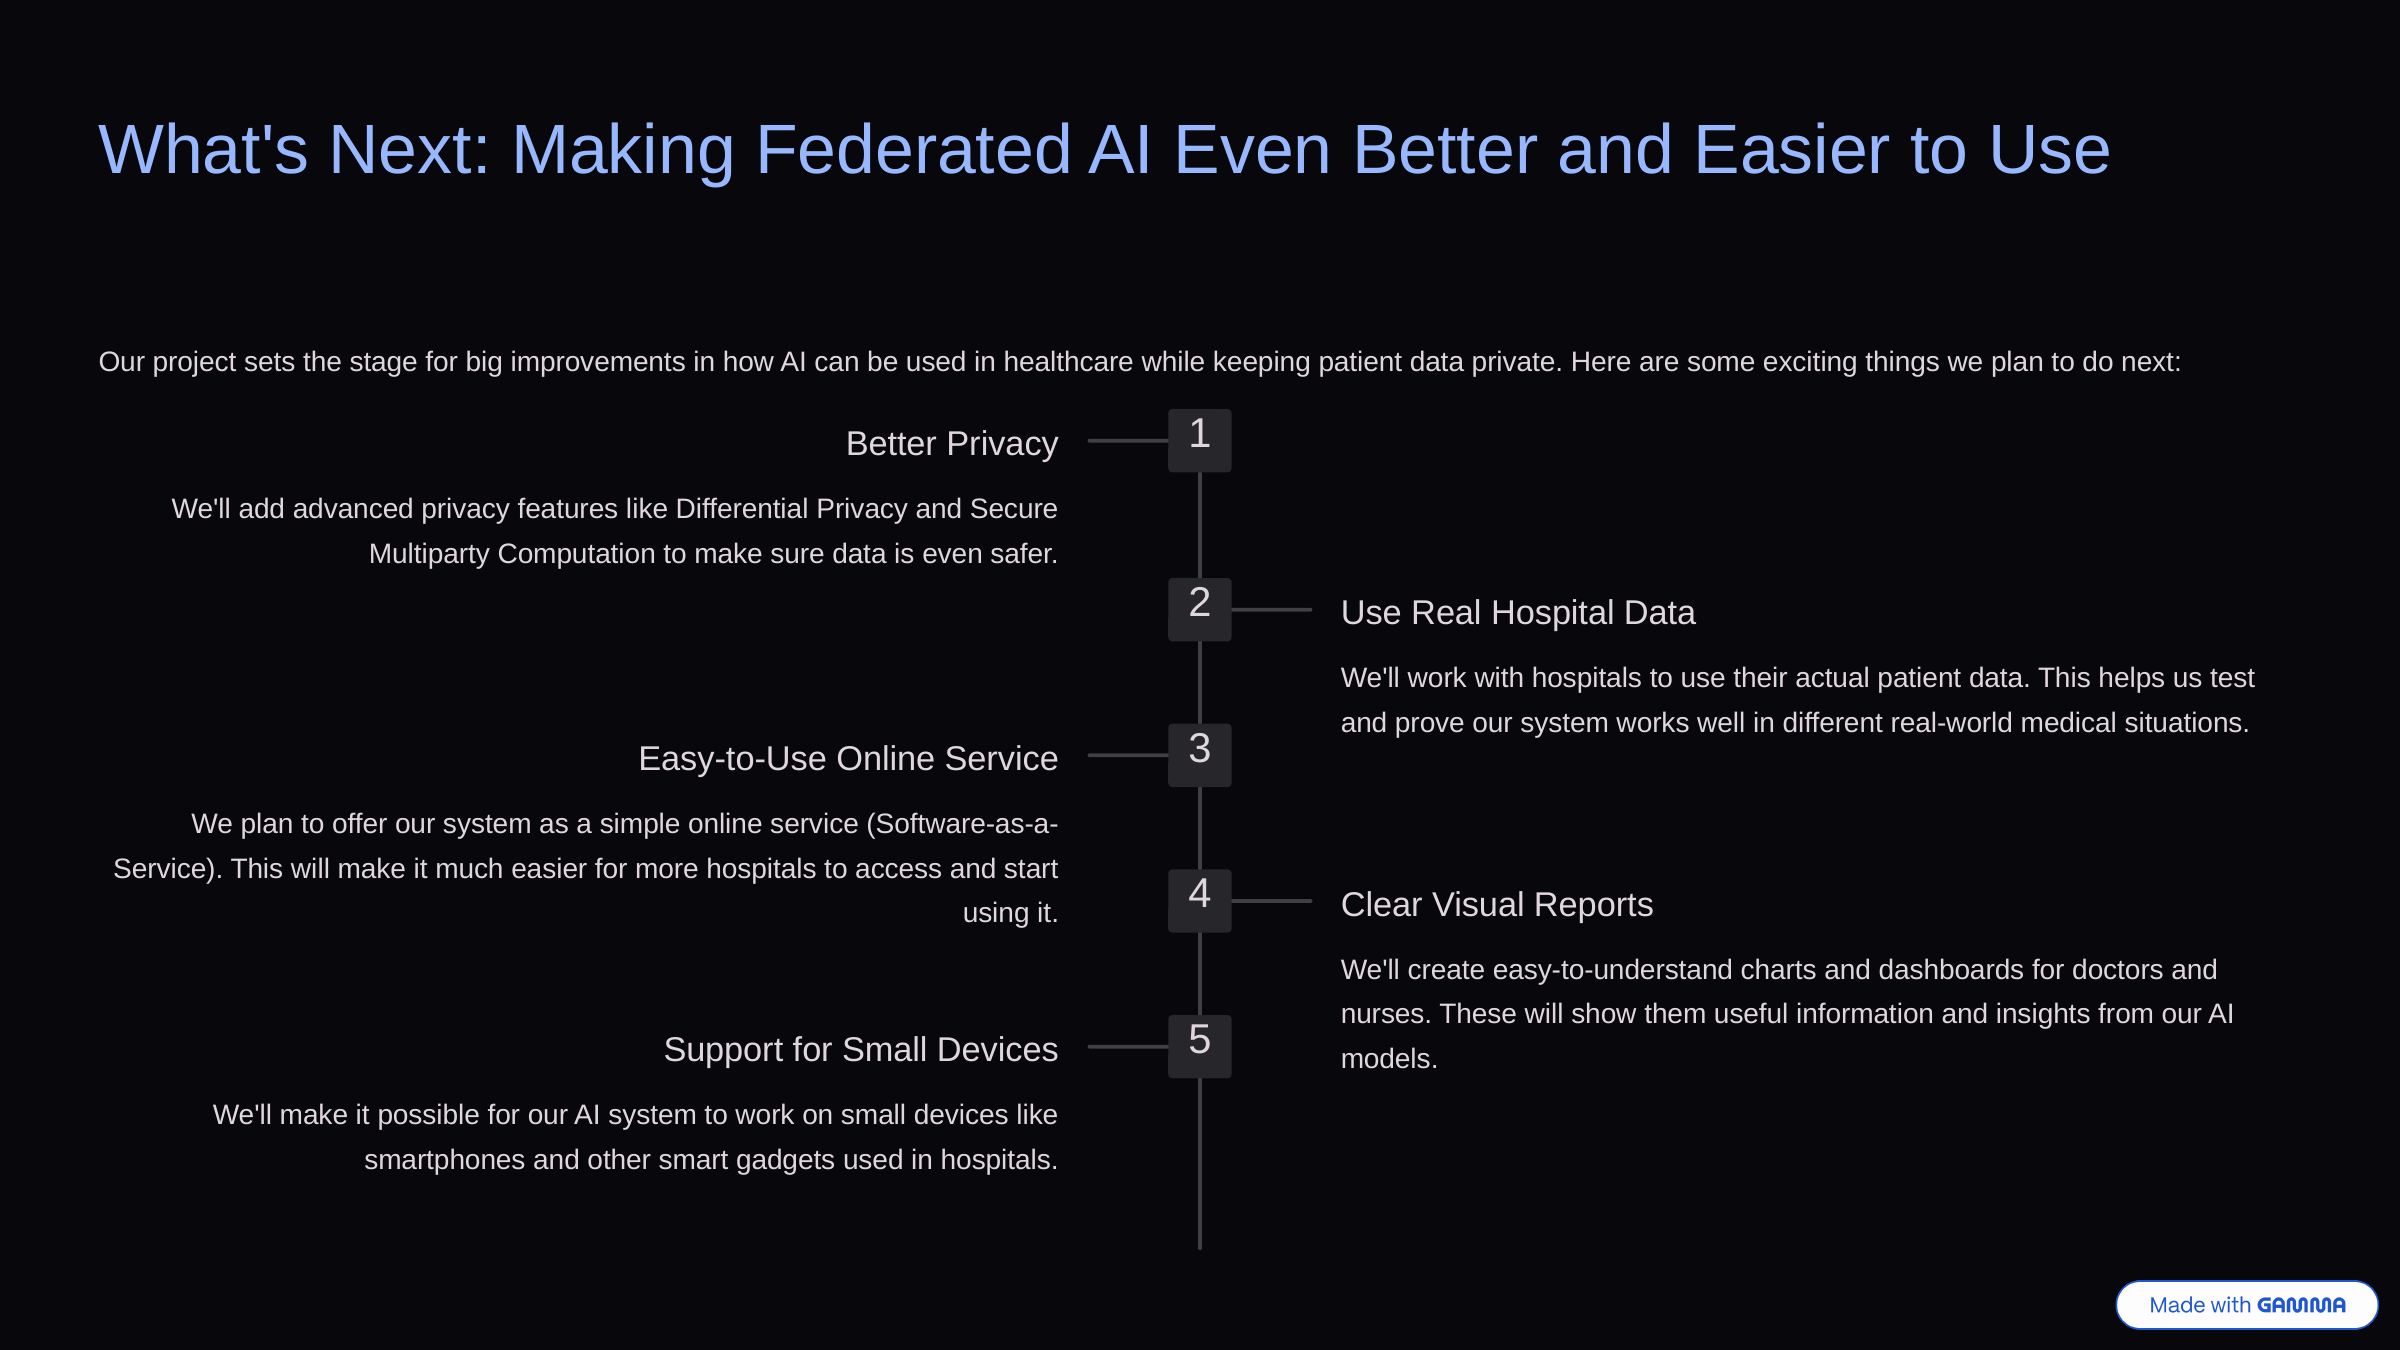

What's Next: Making Federated AI Even Better and Easier to Use
Our project sets the stage for big improvements in how AI can be used in healthcare while keeping patient data private. Here are some exciting things we plan to do next:

1
Better Privacy

We'll add advanced privacy features like Differential Privacy and Secure Multiparty Computation to make sure data is even safer.

2
Use Real Hospital Data

We'll work with hospitals to use their actual patient data. This helps us test and prove our system works well in different real-world medical situations.

3
Easy-to-Use Online Service

We plan to offer our system as a simple online service (Software-as-a-Service). This will make it much easier for more hospitals to access and start using it.

4
Clear Visual Reports

We'll create easy-to-understand charts and dashboards for doctors and nurses. These will show them useful information and insights from our AI models.

5
Support for Small Devices

We'll make it possible for our AI system to work on small devices like smartphones and other smart gadgets used in hospitals.